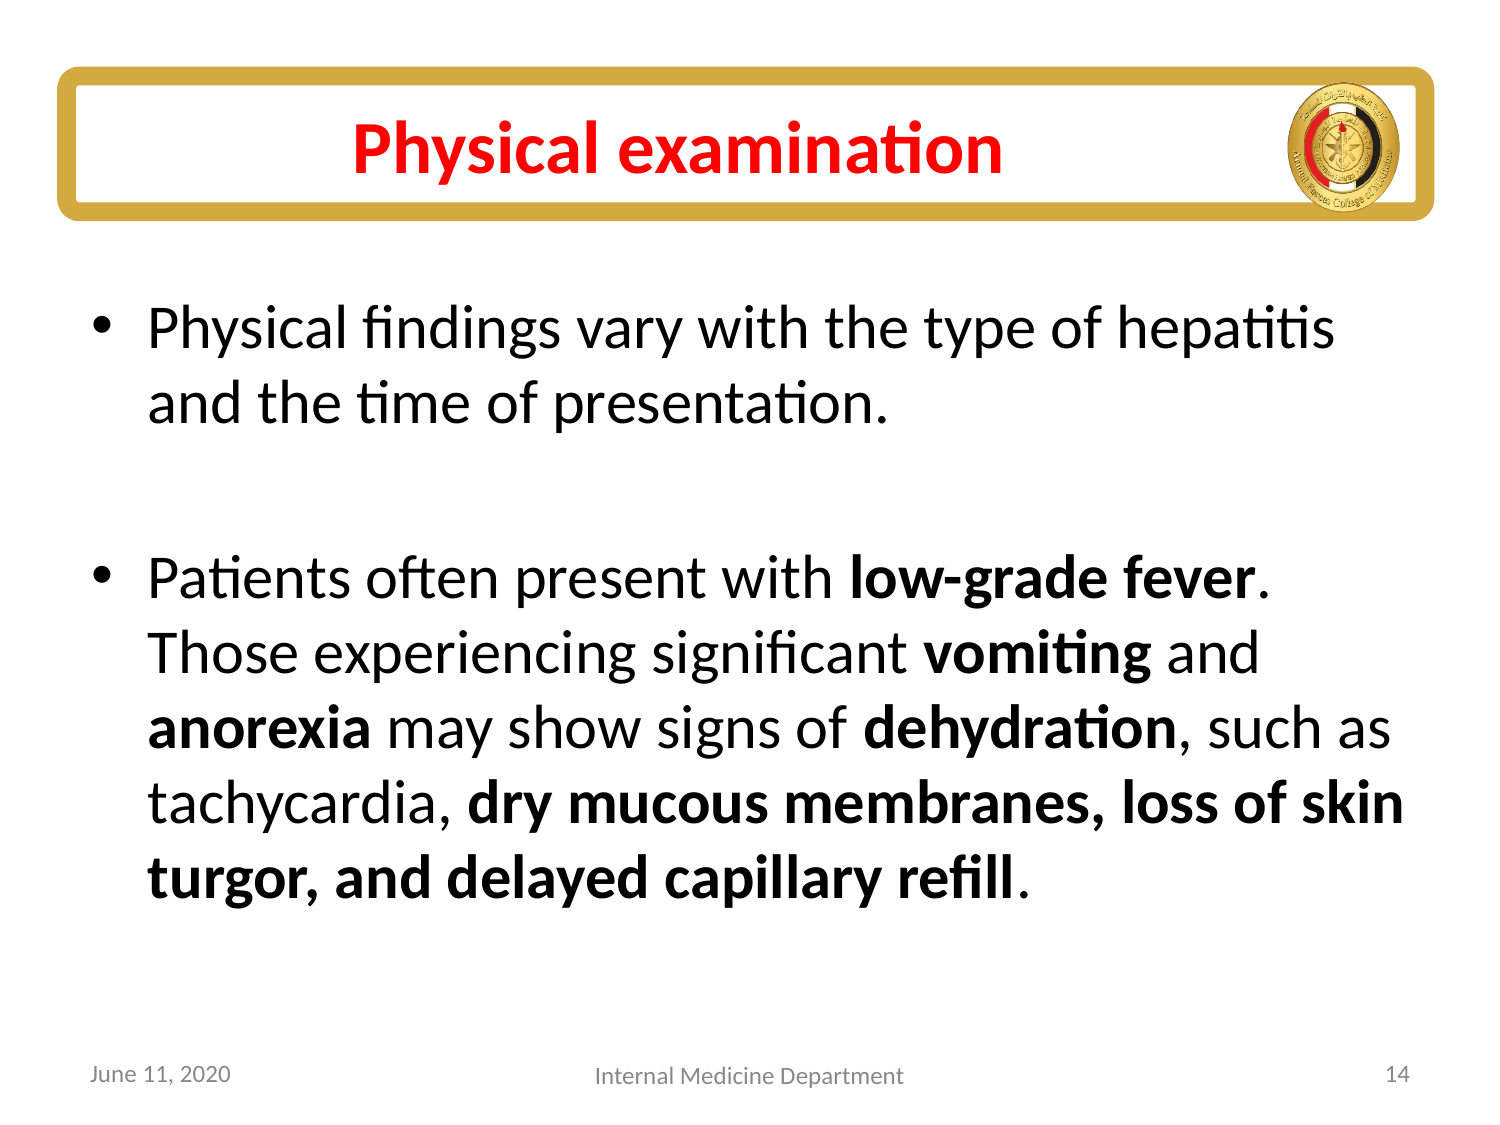

# Physical examination
Physical findings vary with the type of hepatitis and the time of presentation.

Patients often present with low-grade fever. Those experiencing significant vomiting and anorexia may show signs of dehydration, such as tachycardia, dry mucous membranes, loss of skin turgor, and delayed capillary refill.

June 11, 2020
14
Internal Medicine Department